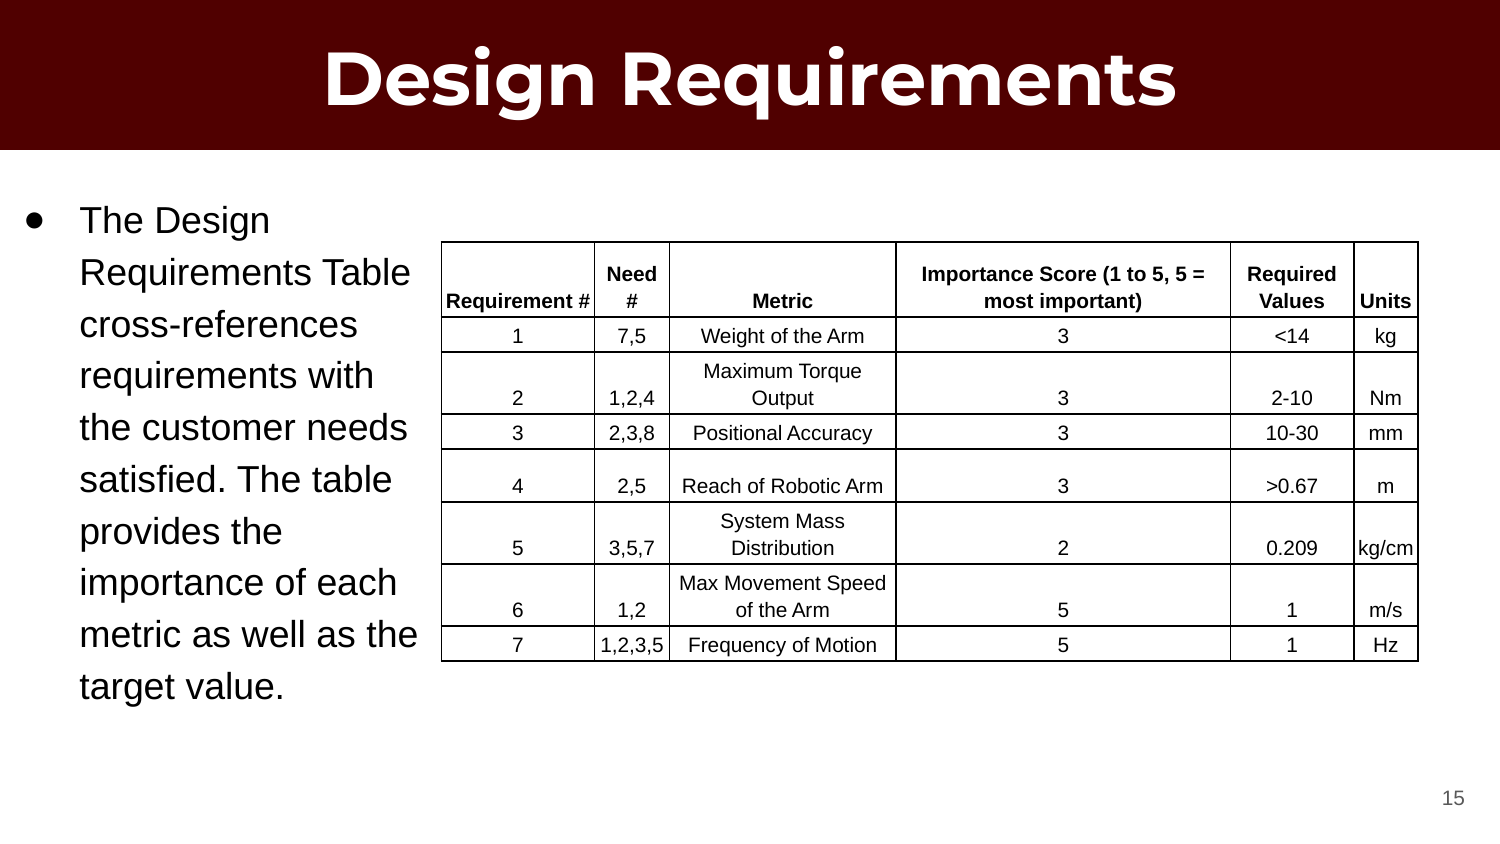

# Design Requirements
The Design Requirements Table cross-references requirements with the customer needs satisfied. The table provides the importance of each metric as well as the target value.
| Requirement # | Need # | Metric | Importance Score (1 to 5, 5 = most important) | Required Values | Units |
| --- | --- | --- | --- | --- | --- |
| 1 | 7,5 | Weight of the Arm | 3 | <14 | kg |
| 2 | 1,2,4 | Maximum Torque Output | 3 | 2-10 | Nm |
| 3 | 2,3,8 | Positional Accuracy | 3 | 10-30 | mm |
| 4 | 2,5 | Reach of Robotic Arm | 3 | >0.67 | m |
| 5 | 3,5,7 | System Mass Distribution | 2 | 0.209 | kg/cm |
| 6 | 1,2 | Max Movement Speed of the Arm | 5 | 1 | m/s |
| 7 | 1,2,3,5 | Frequency of Motion | 5 | 1 | Hz |
15